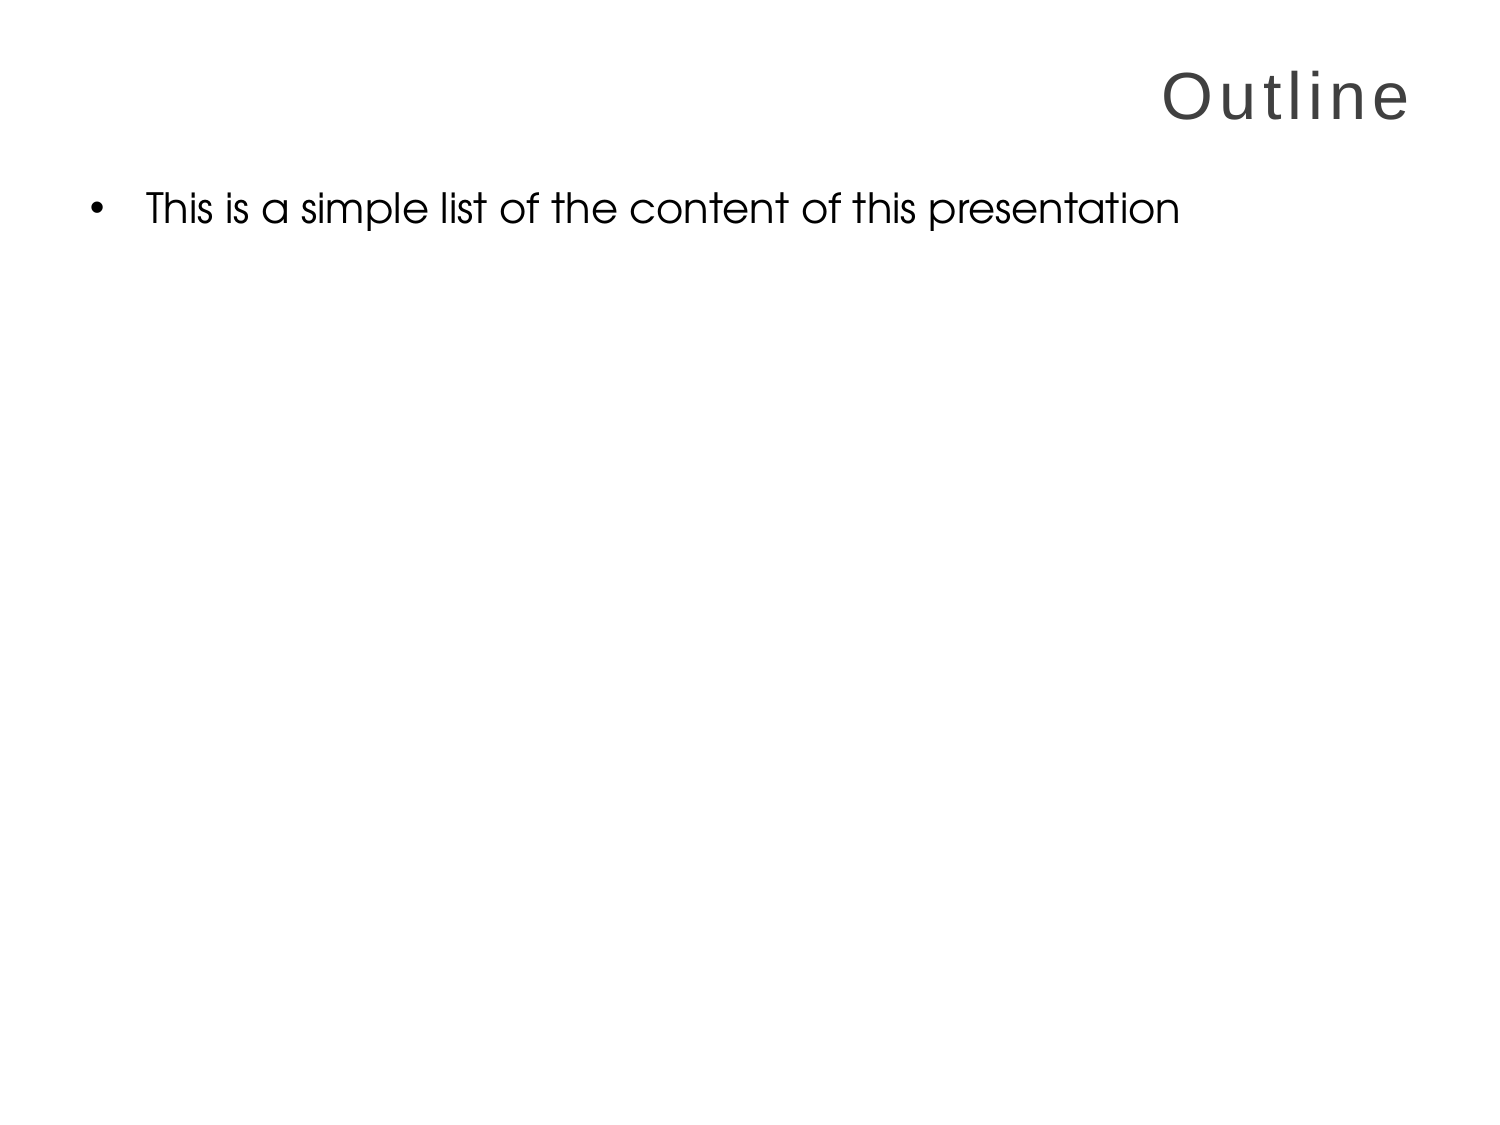

# Outline
This is a simple list of the content of this presentation